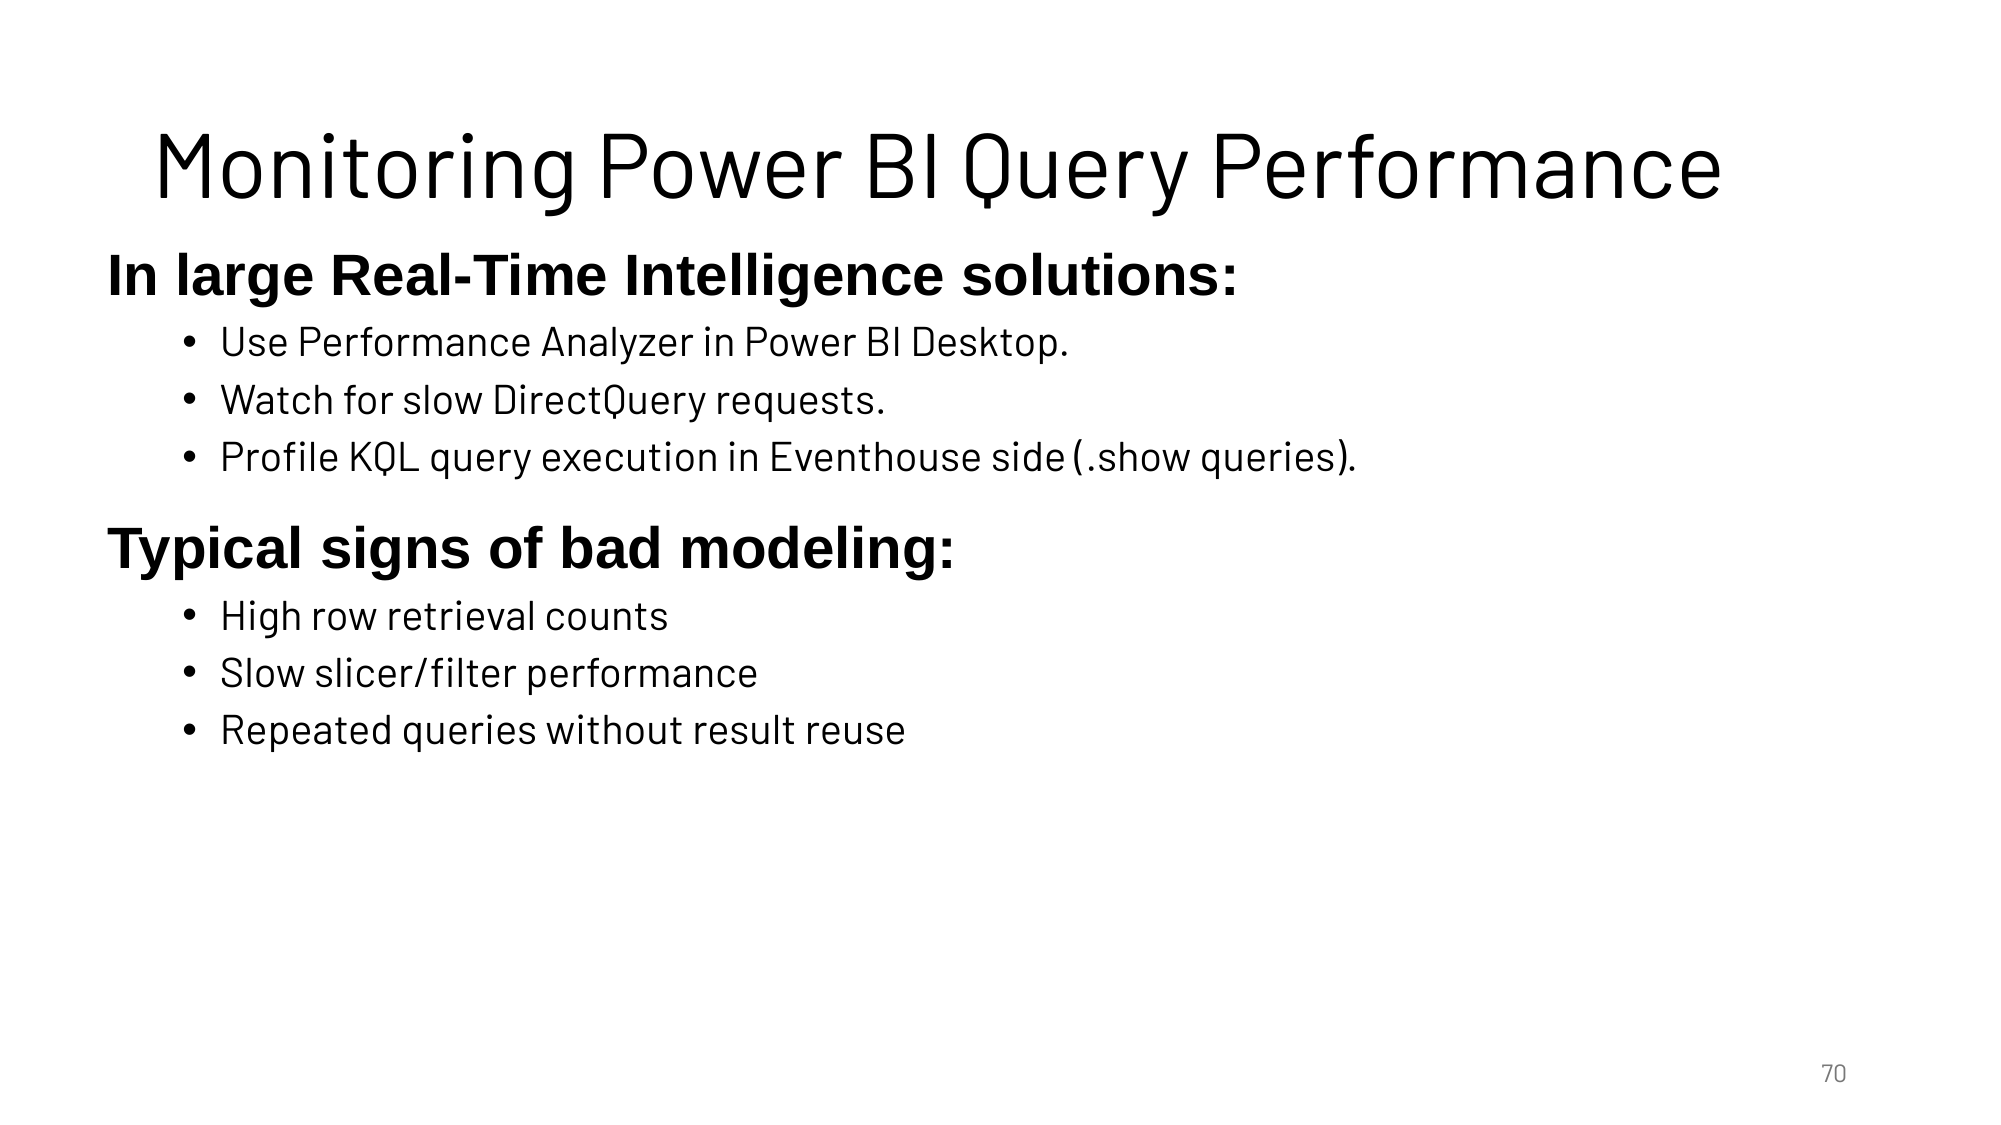

# Monitoring Power BI Query Performance
In large Real-Time Intelligence solutions:
Use Performance Analyzer in Power BI Desktop.
Watch for slow DirectQuery requests.
Profile KQL query execution in Eventhouse side (.show queries).
Typical signs of bad modeling:
High row retrieval counts
Slow slicer/filter performance
Repeated queries without result reuse
70